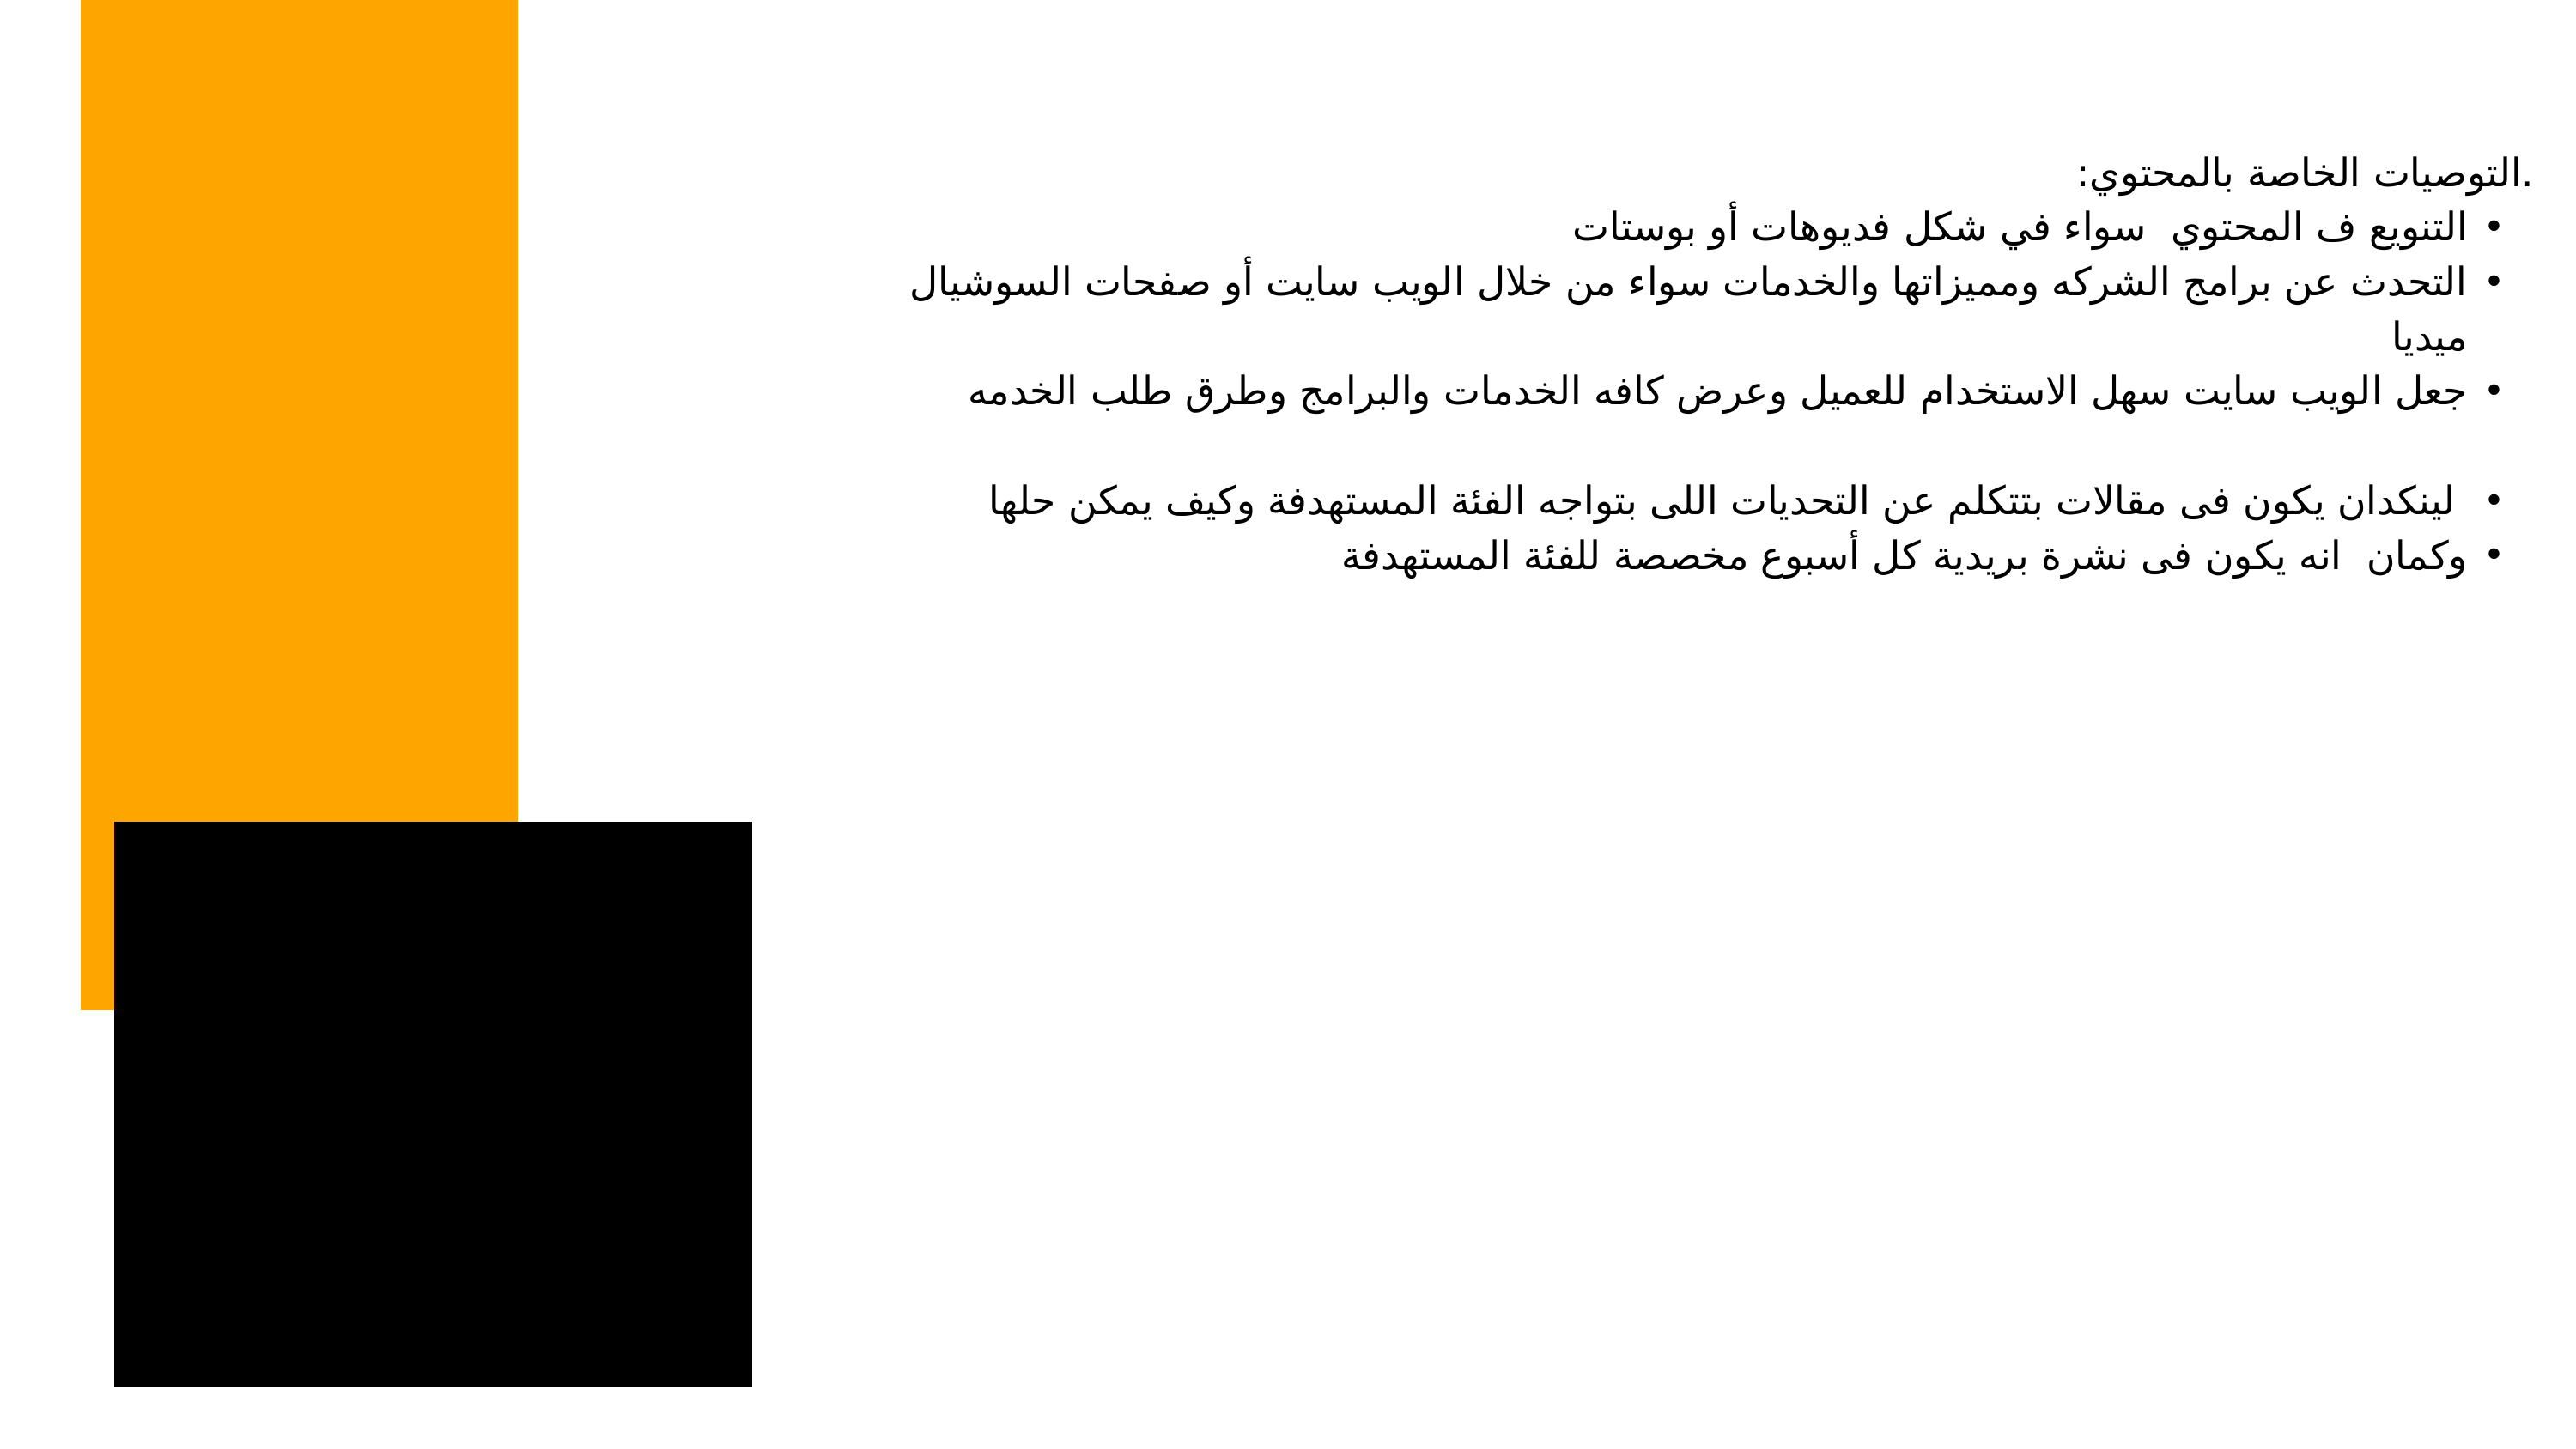

.التوصيات الخاصة بالمحتوي:
التنويع ف المحتوي  سواء في شكل فديوهات أو بوستات
التحدث عن برامج الشركه ومميزاتها والخدمات سواء من خلال الويب سايت أو صفحات السوشيال ميديا
جعل الويب سايت سهل الاستخدام للعميل وعرض كافه الخدمات والبرامج وطرق طلب الخدمه

 لينكدان يكون فى مقالات بتتكلم عن التحديات اللى بتواجه الفئة المستهدفة وكيف يمكن حلها
وكمان  انه يكون فى نشرة بريدية كل أسبوع مخصصة للفئة المستهدفة